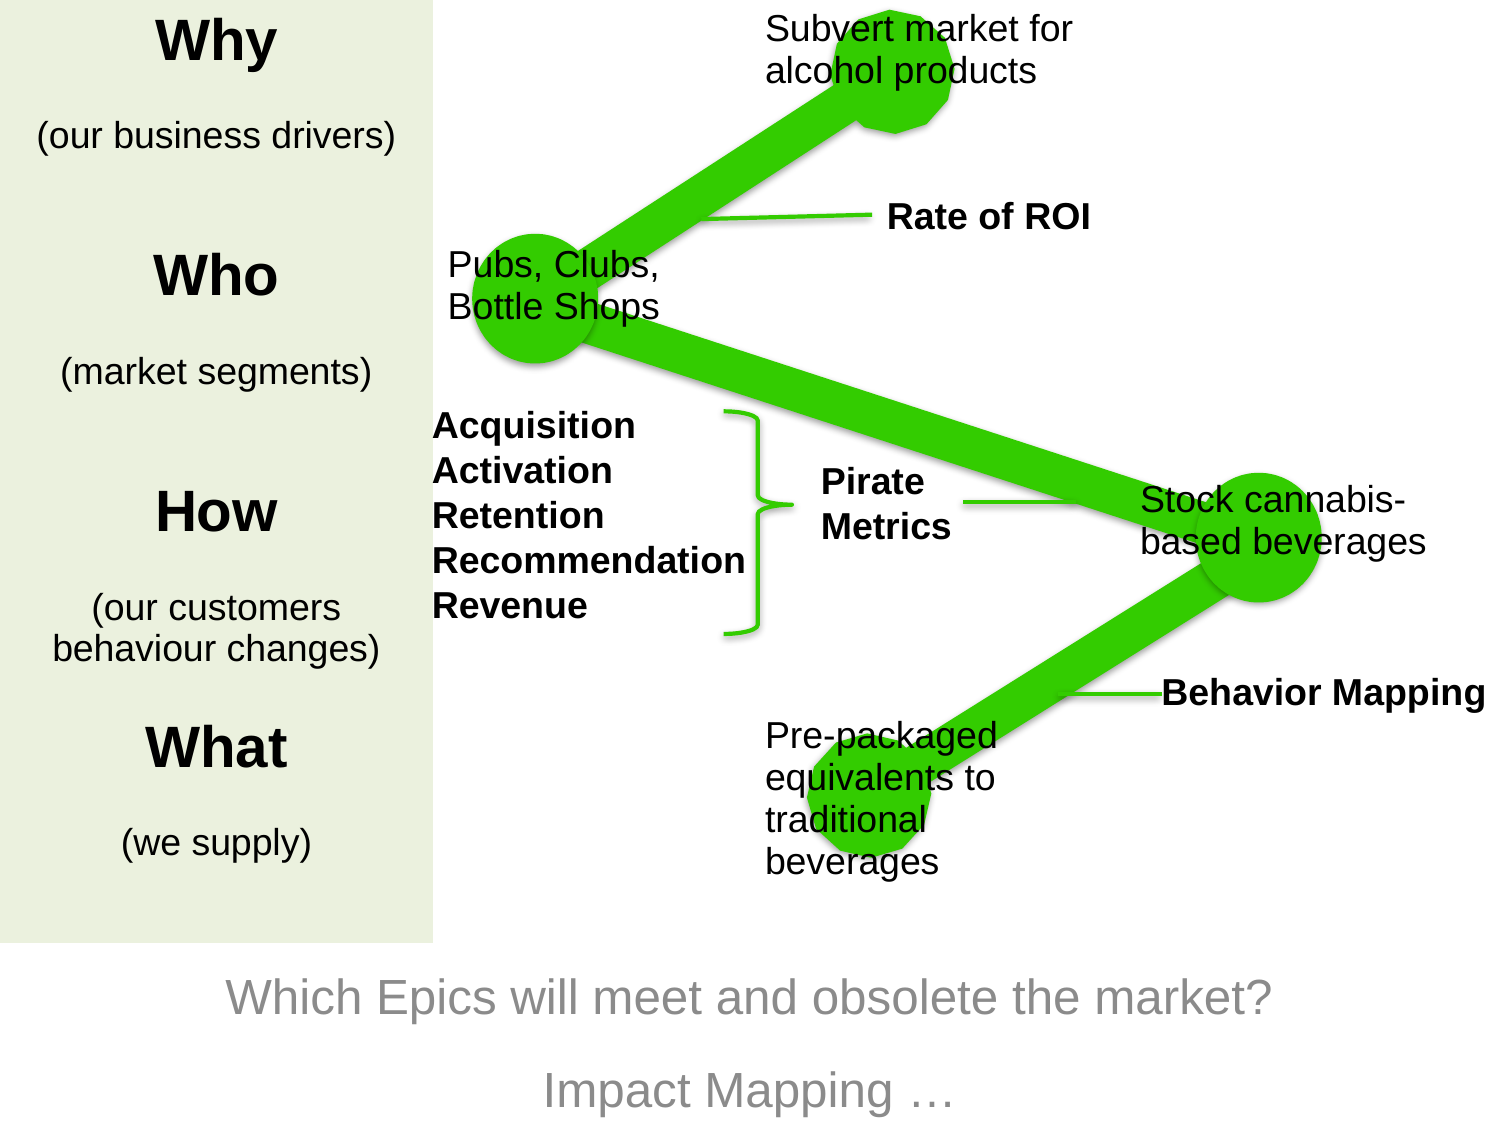

| Why (our business drivers) |  | Subvert market for alcohol products |  |
| --- | --- | --- | --- |
| Who (market segments) | Pubs, Clubs, Bottle Shops |  |  |
| How (our customers behaviour changes) |  |  | Stock cannabis-based beverages |
| What (we supply) |  | Pre-packaged equivalents to traditional beverages |  |

Rate of ROI
Acquisition
Activation
Retention
Recommendation
Revenue

Pirate
Metrics

Behavior Mapping
Which Epics will meet and obsolete the market?
Impact Mapping …